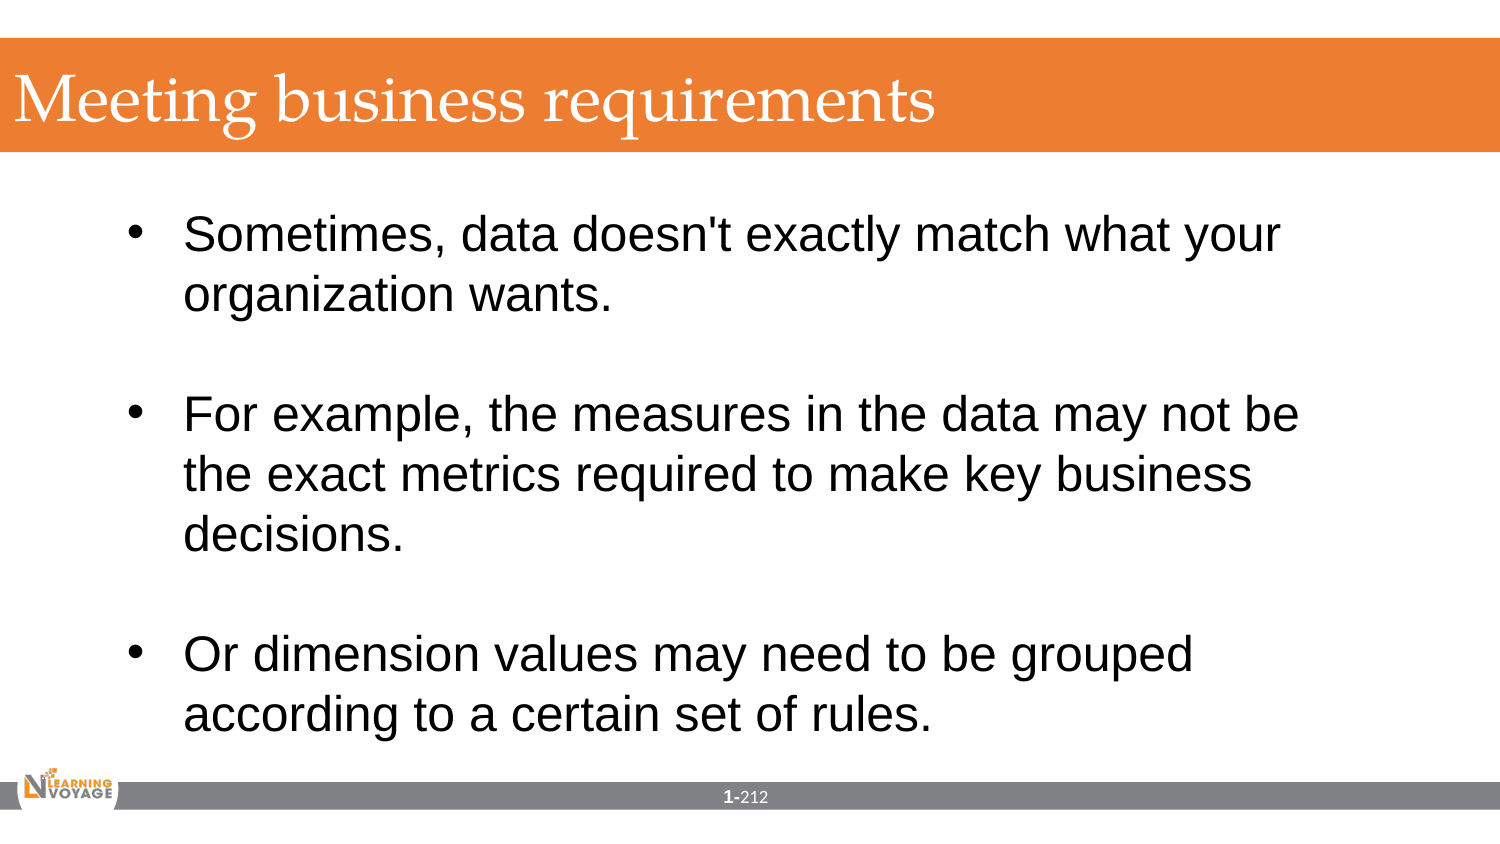

Meeting business requirements
Sometimes, data doesn't exactly match what your organization wants.

For example, the measures in the data may not be the exact metrics required to make key business decisions.

Or dimension values may need to be grouped according to a certain set of rules.
1-212